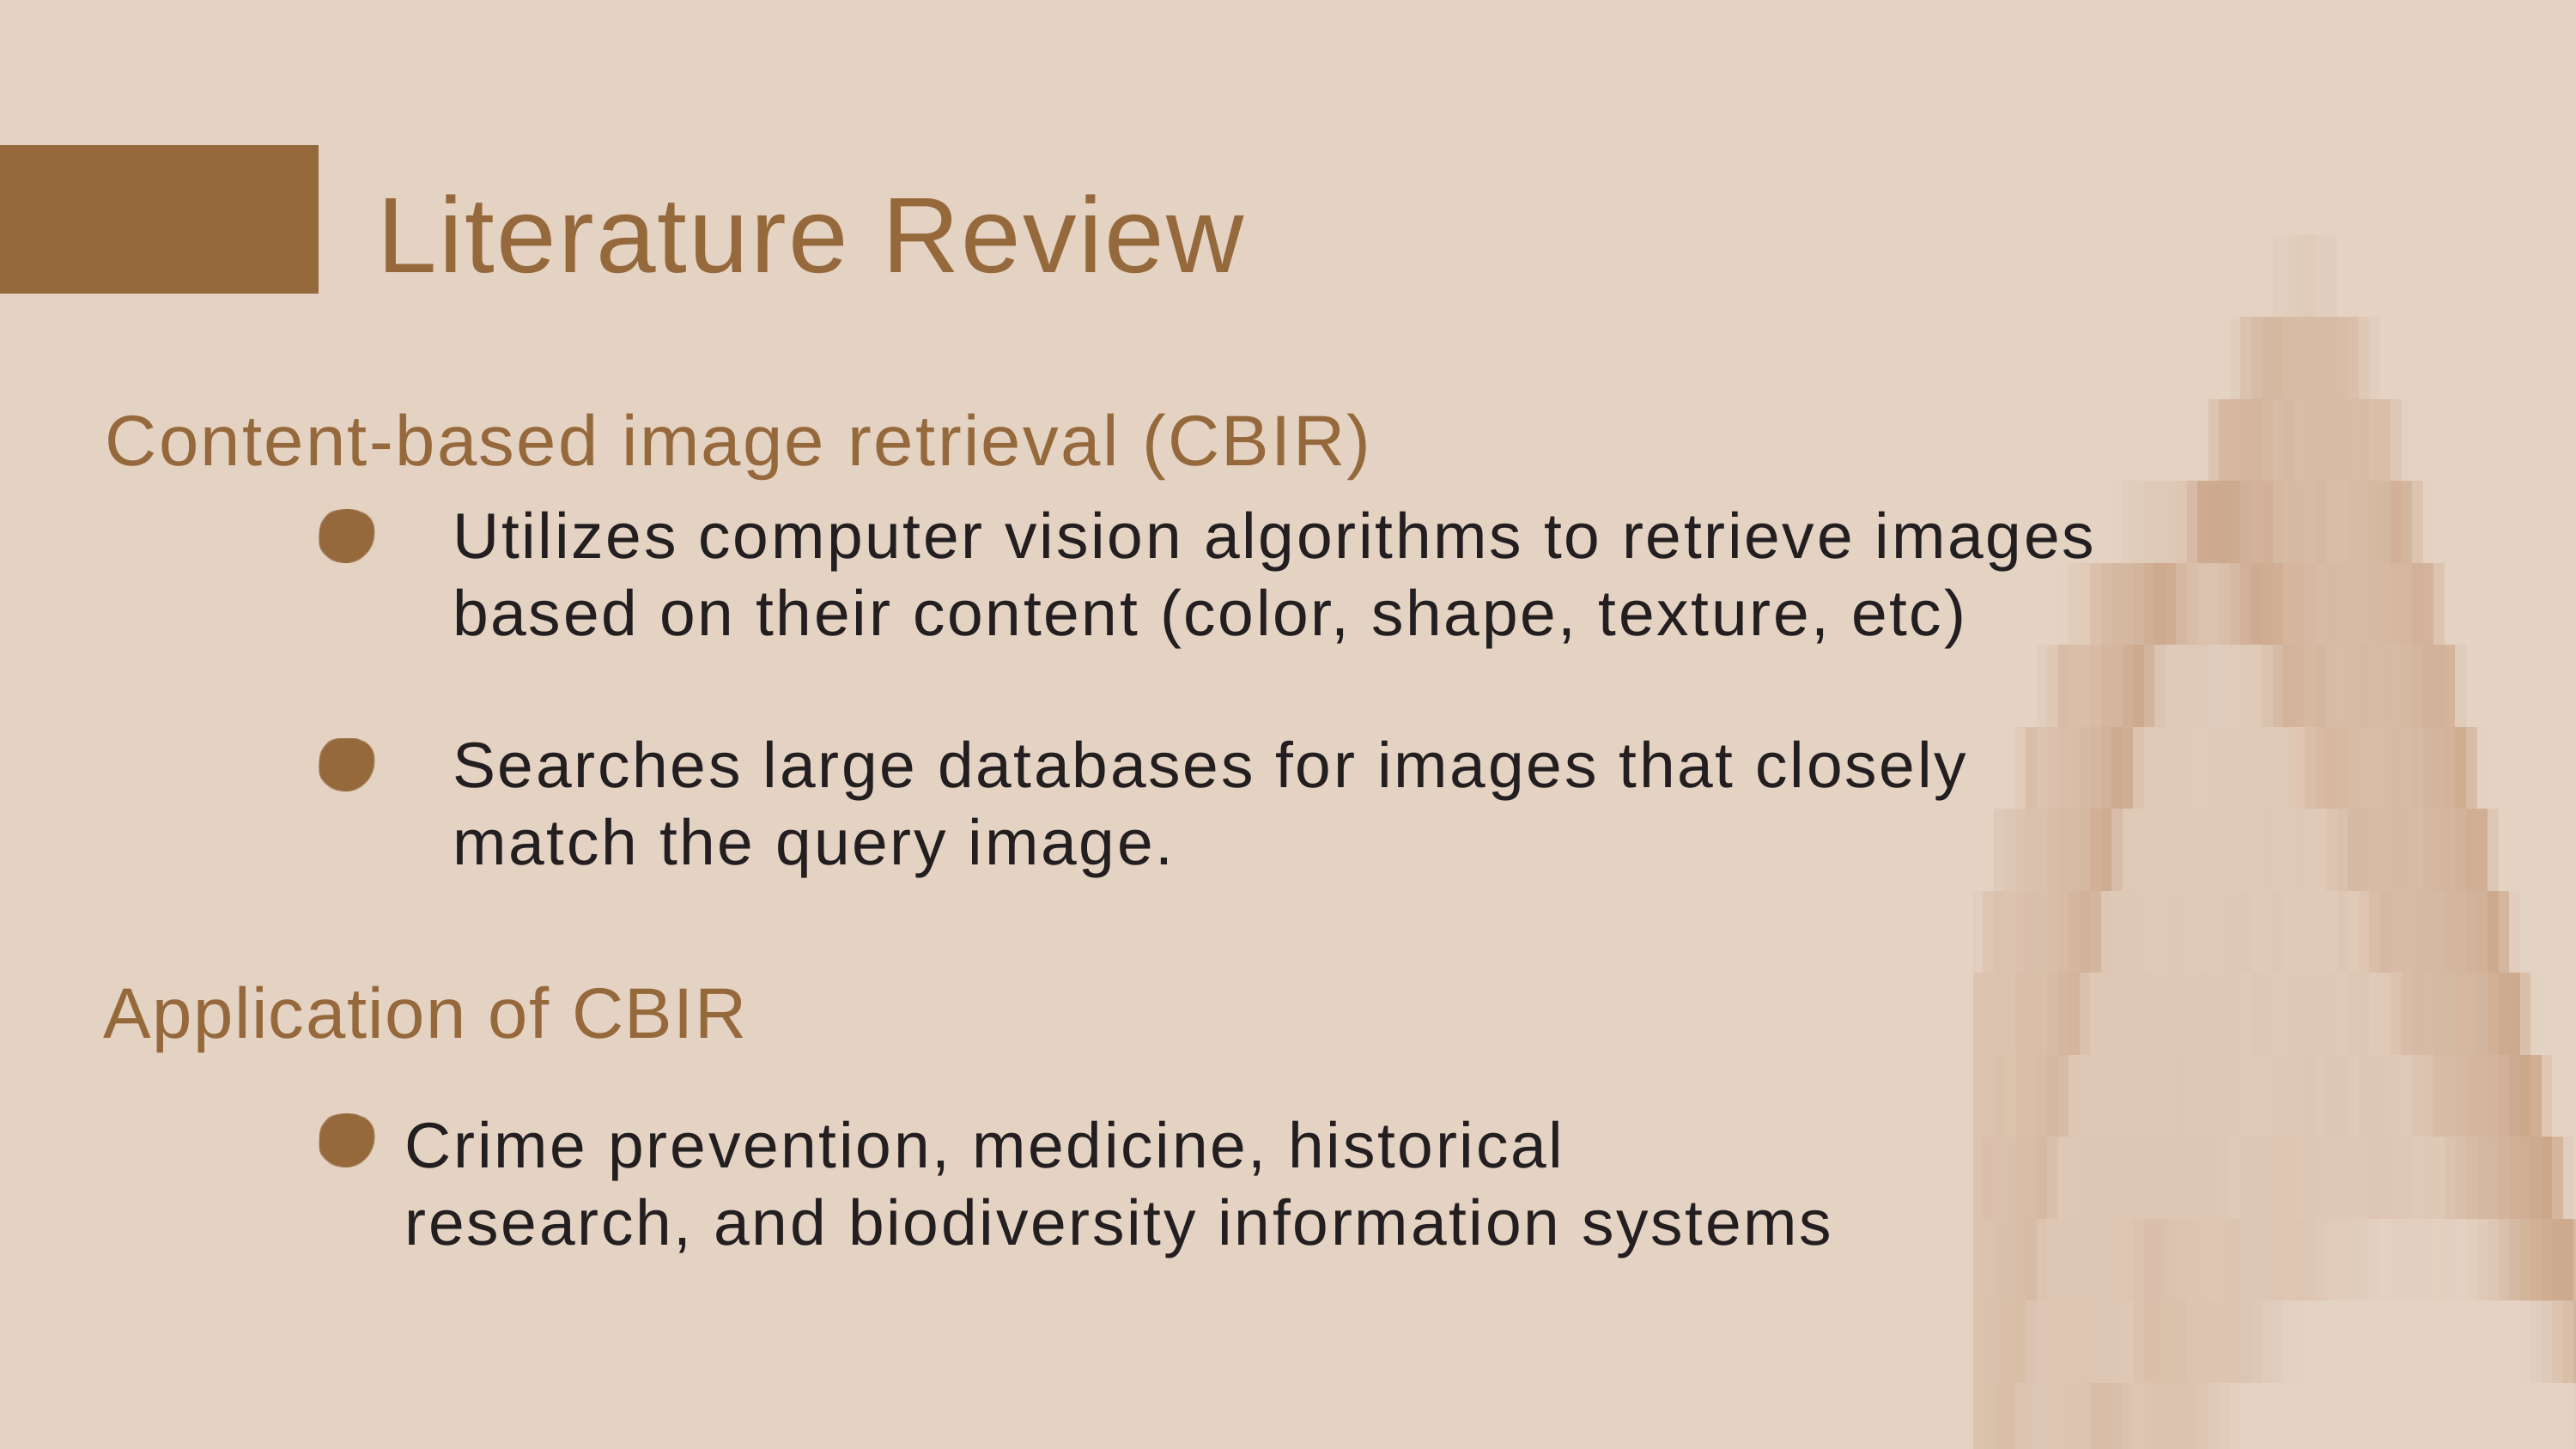

Literature Review
Content-based image retrieval (CBIR)
Utilizes computer vision algorithms to retrieve images based on their content (color, shape, texture, etc)

Searches large databases for images that closely match the query image.

Application of CBIR
Crime prevention, medicine, historical research, and biodiversity information systems